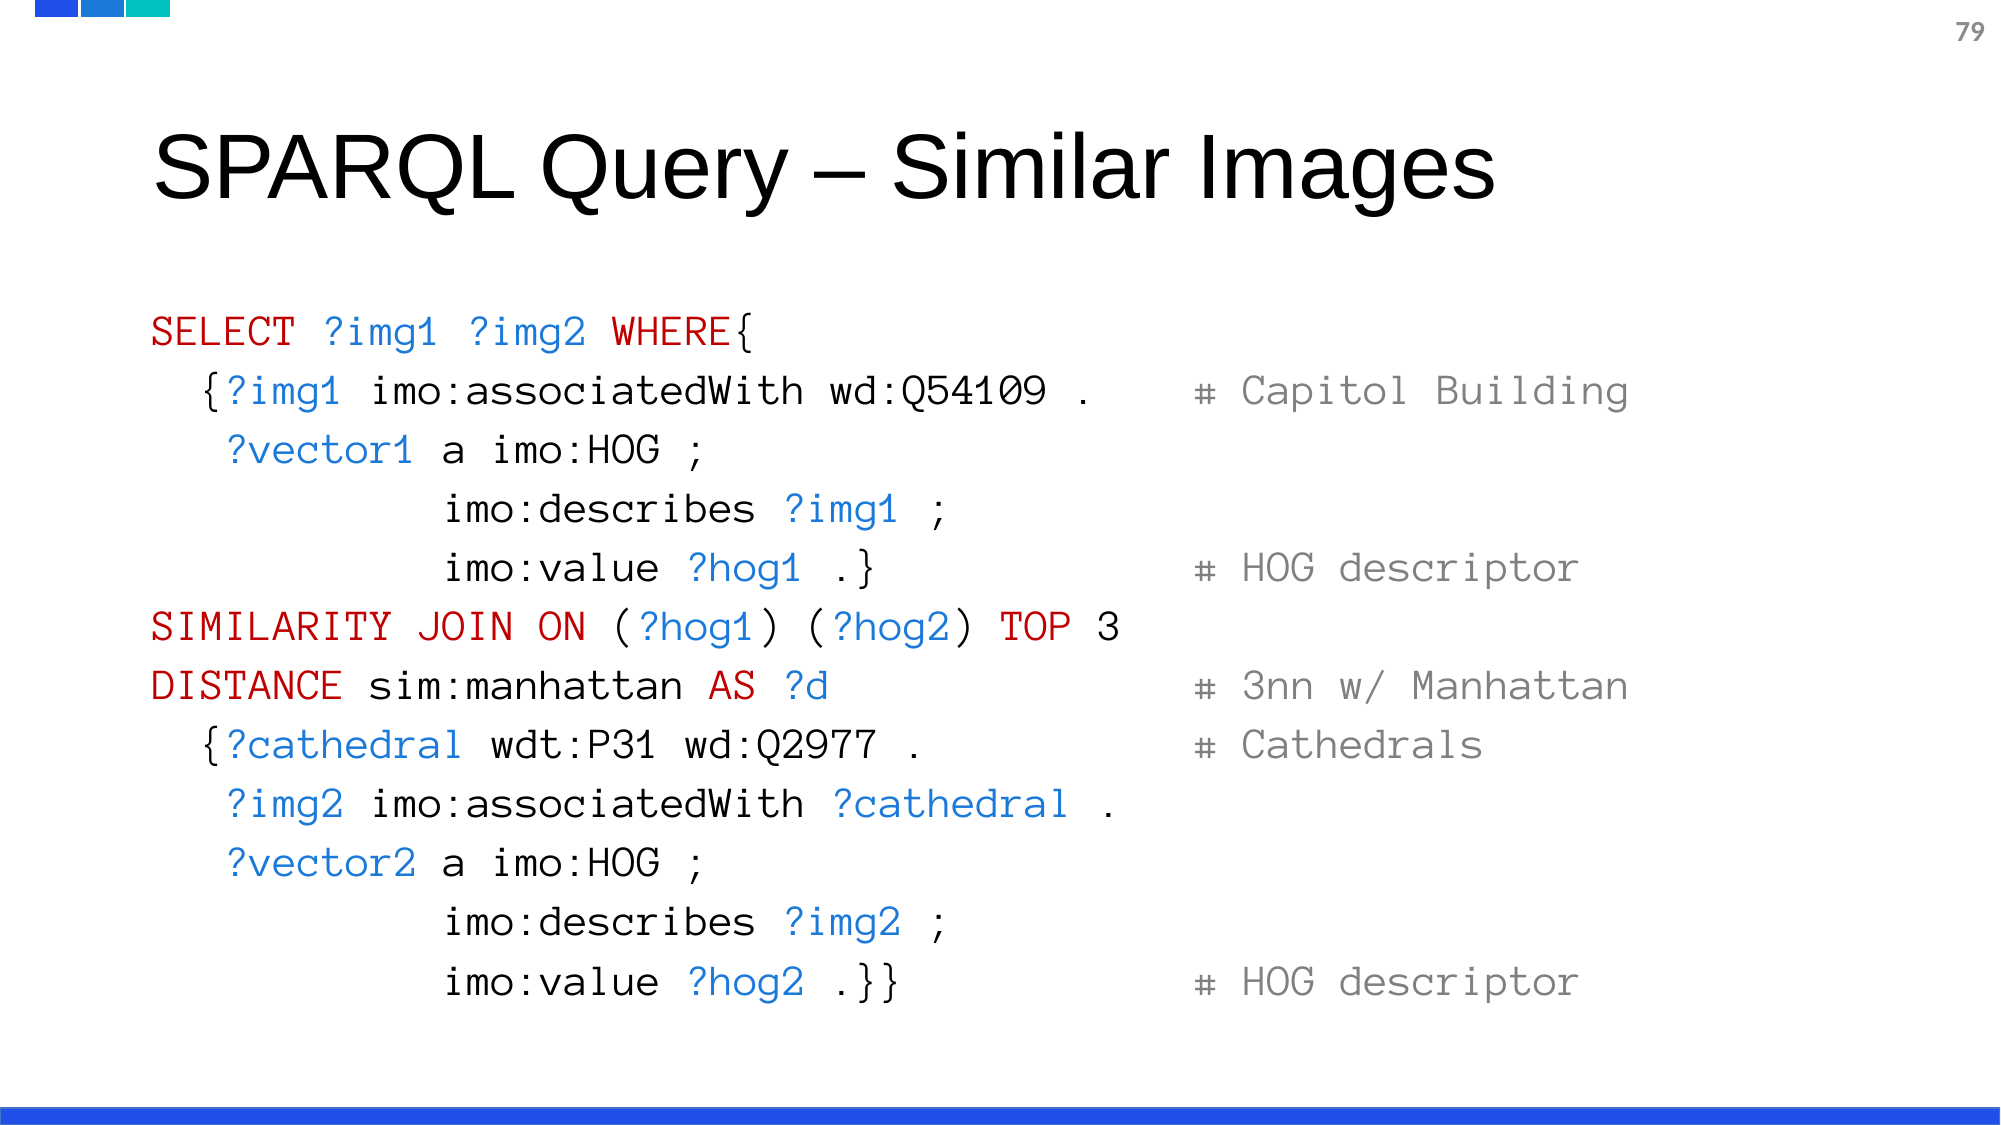

79
# SPARQL Query – Similar Images
SELECT ?img1 ?img2 WHERE{
  {?img1 imo:associatedWith wd:Q54109 .    # Capitol Building
   ?vector1 a imo:HOG ;
            imo:describes ?img1 ;
            imo:value ?hog1 .}             # HOG descriptor
SIMILARITY JOIN ON (?hog1) (?hog2) TOP 3
DISTANCE sim:manhattan AS ?d               # 3nn w/ Manhattan
  {?cathedral wdt:P31 wd:Q2977 .           # Cathedrals
   ?img2 imo:associatedWith ?cathedral .
   ?vector2 a imo:HOG ;
            imo:describes ?img2 ;
            imo:value ?hog2 .}}            # HOG descriptor